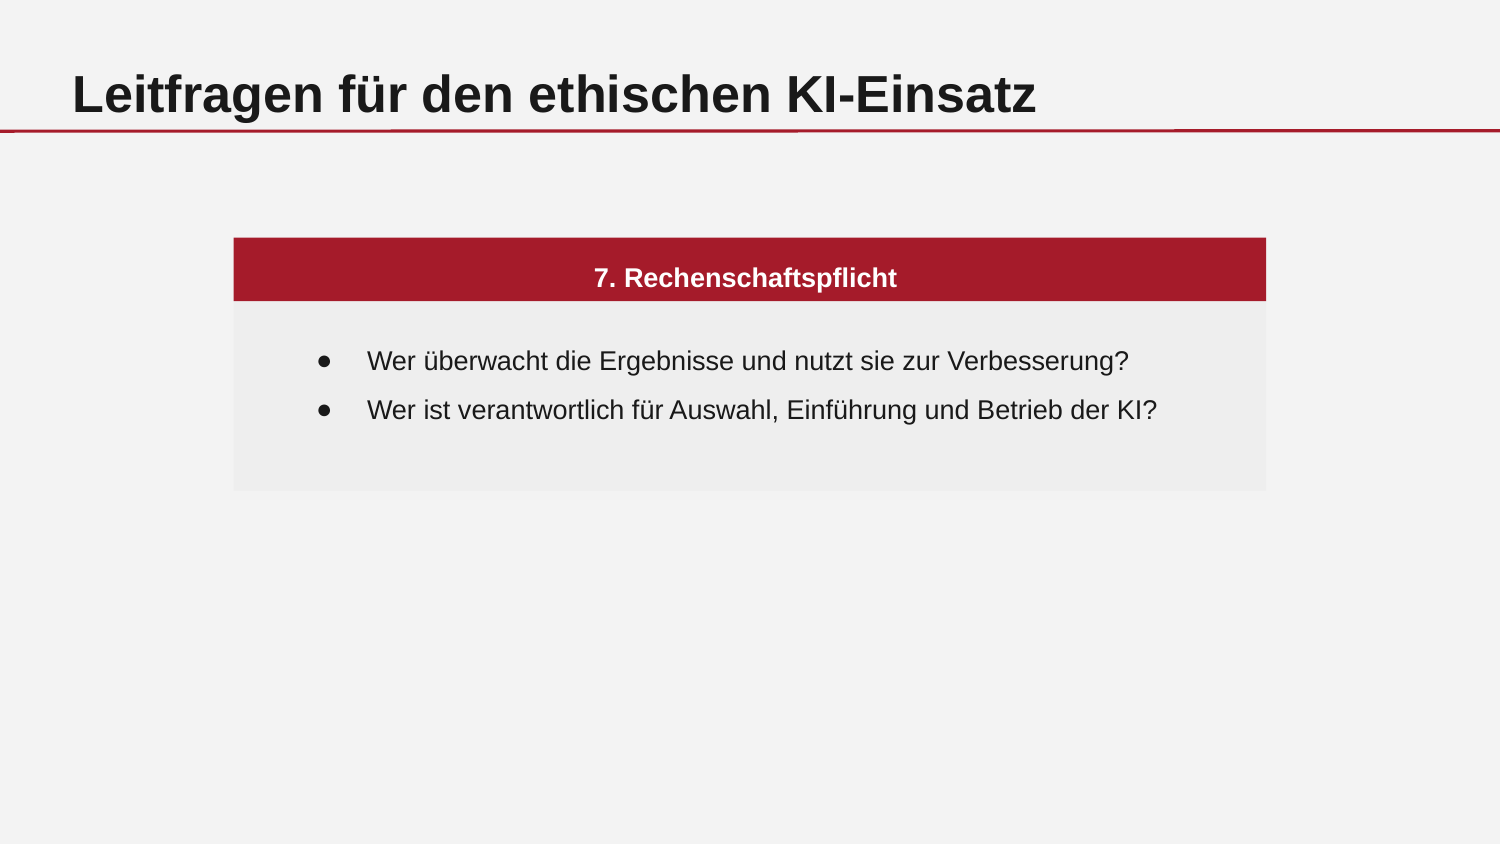

Leitfragen für den ethischen KI-Einsatz

7. Rechenschaftspflicht

Wer überwacht die Ergebnisse und nutzt sie zur Verbesserung?
Wer ist verantwortlich für Auswahl, Einführung und Betrieb der KI?